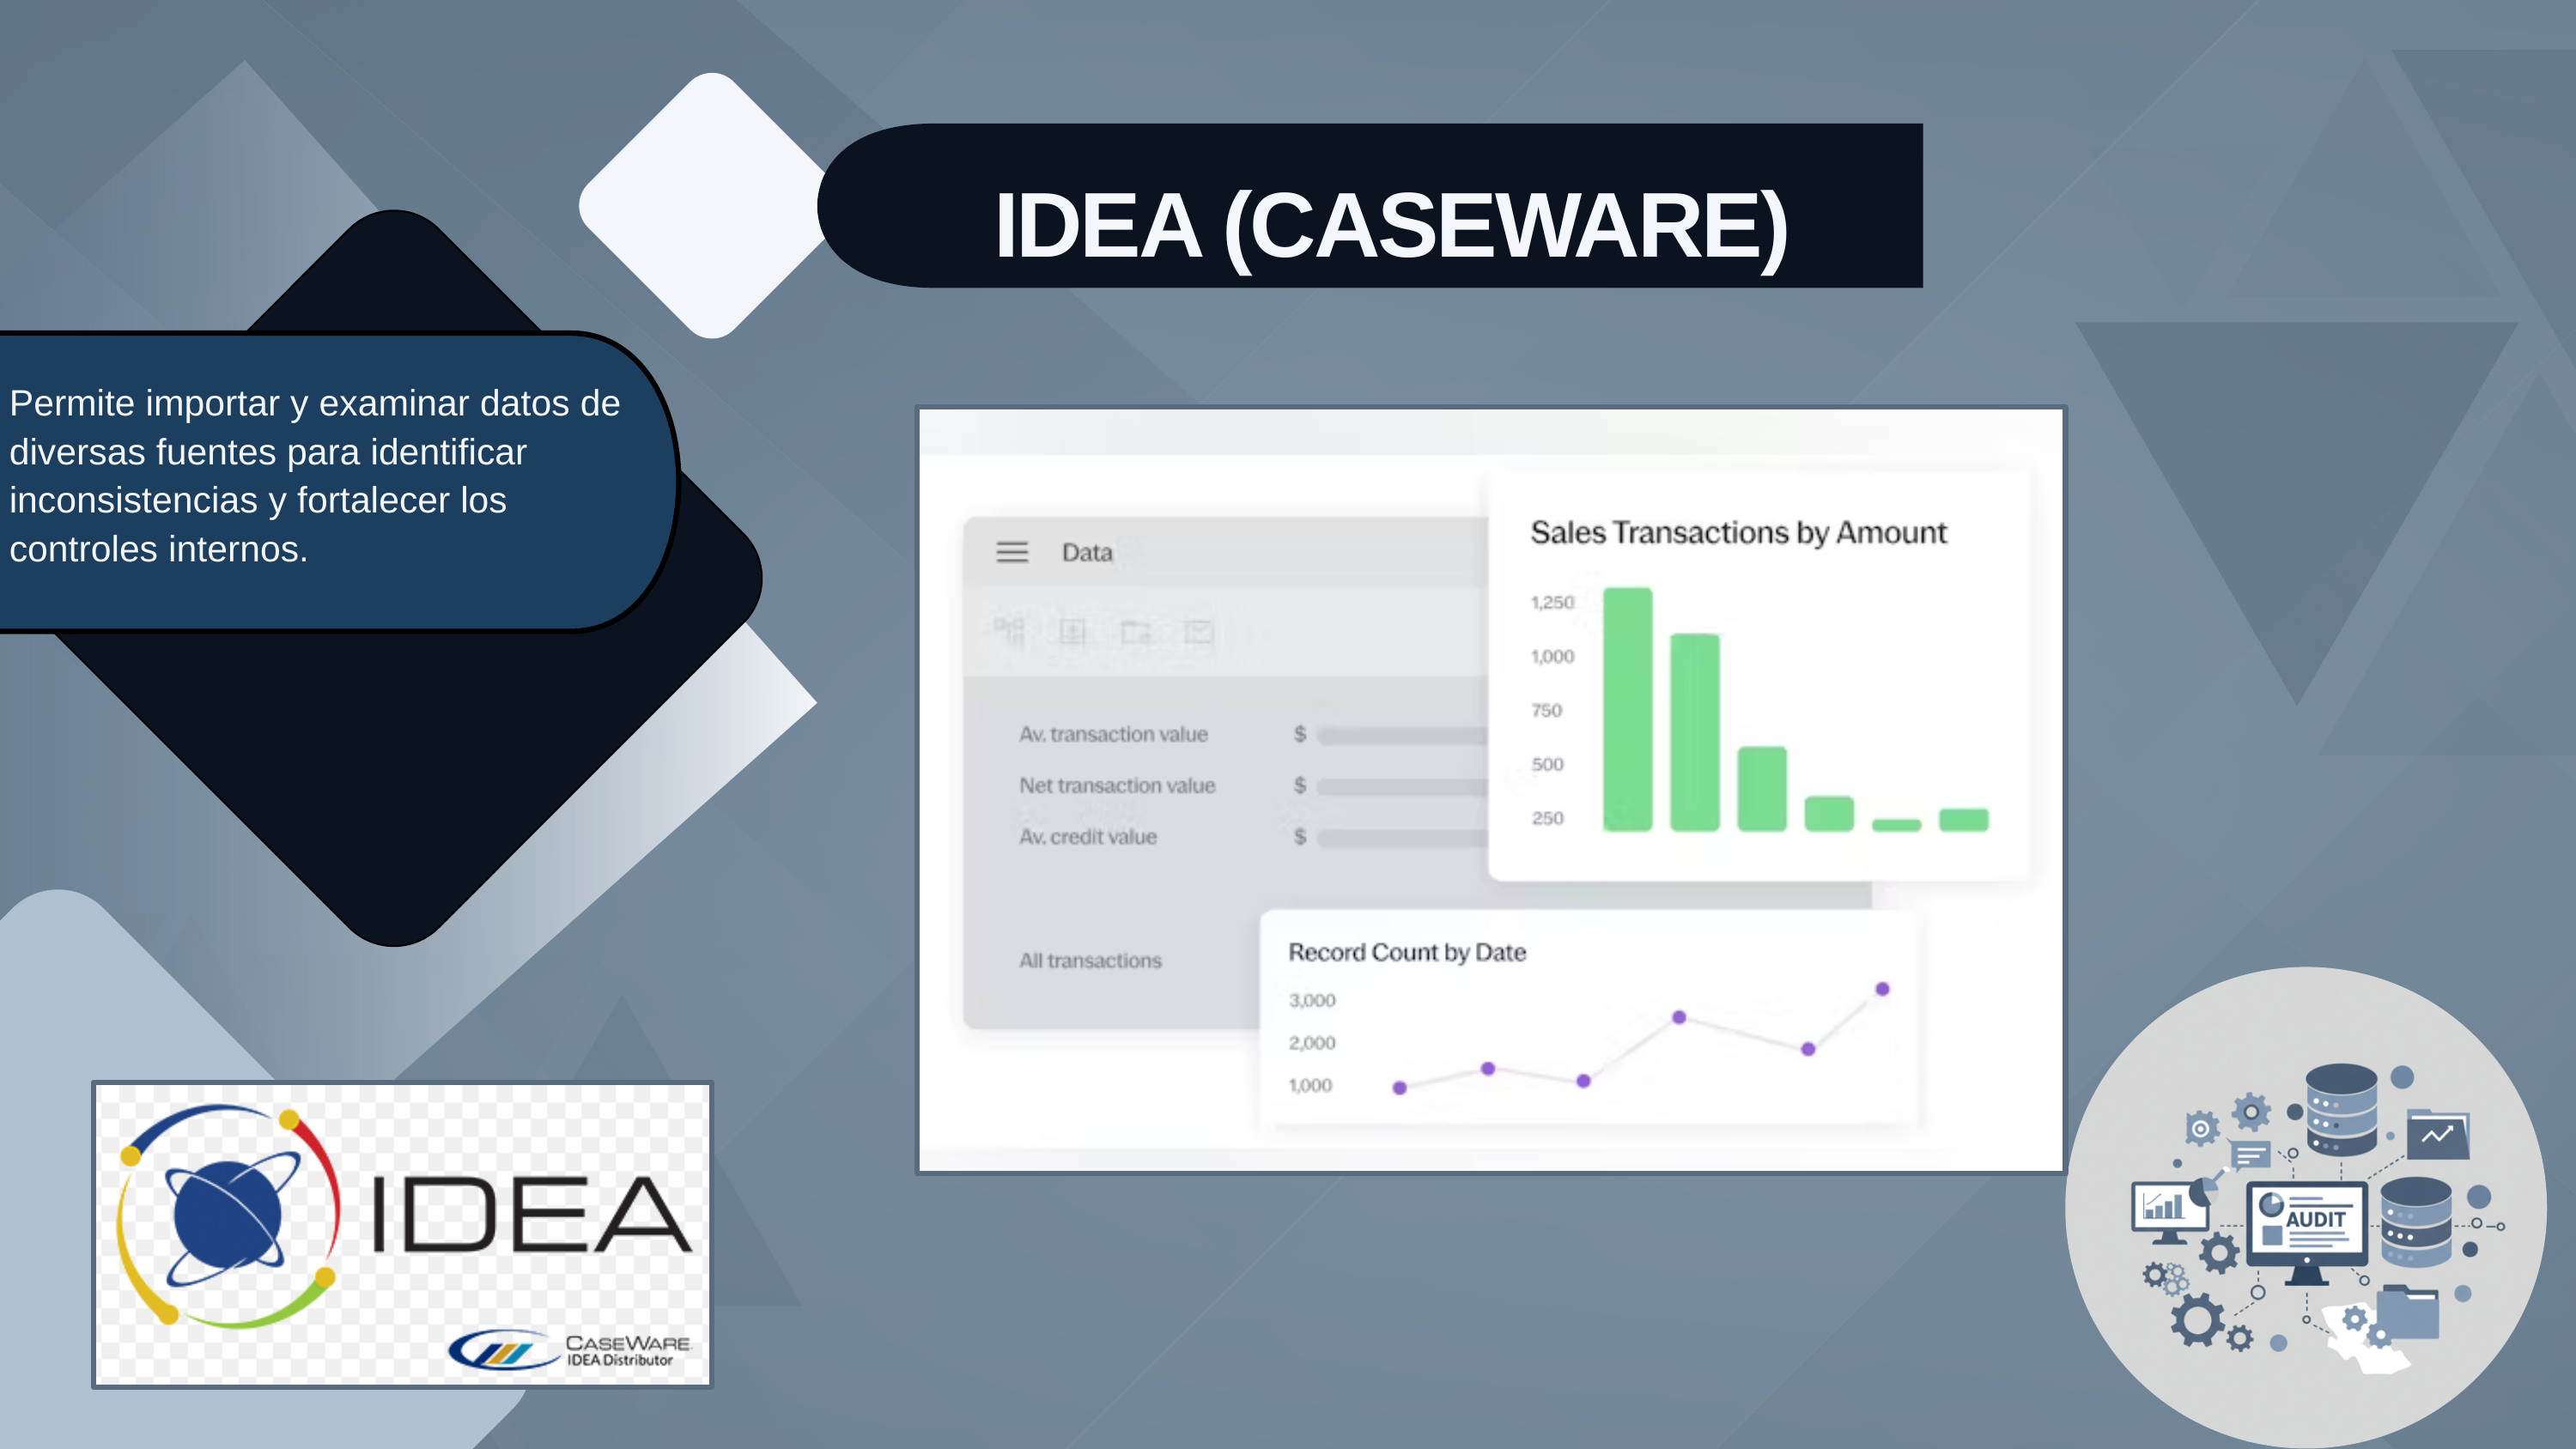

IDEA (CASEWARE)

Permite importar y examinar datos de diversas fuentes para identificar inconsistencias y fortalecer los controles internos.